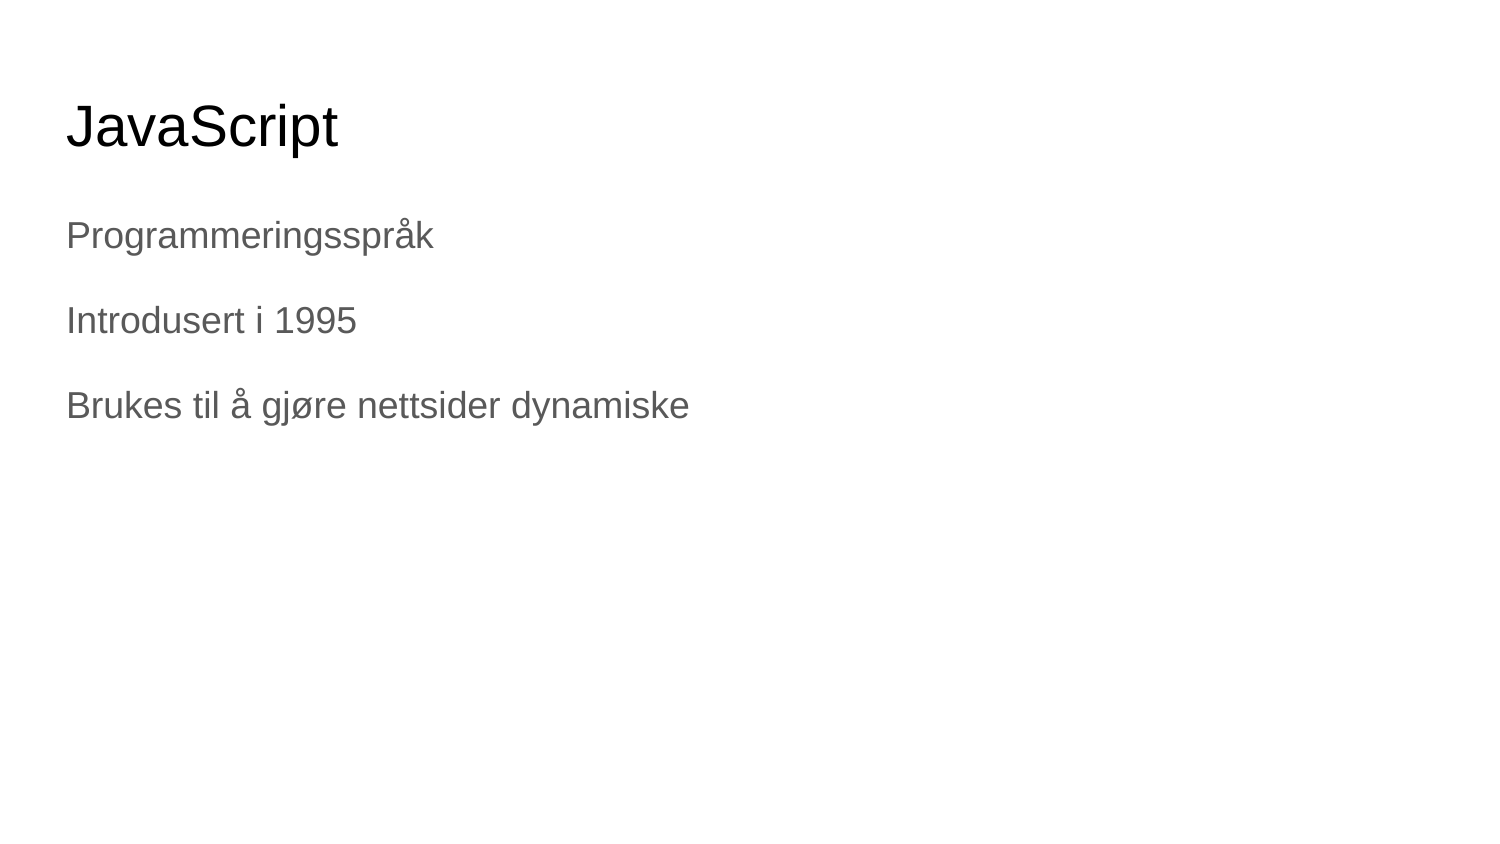

# JavaScript
Programmeringsspråk
Introdusert i 1995
Brukes til å gjøre nettsider dynamiske